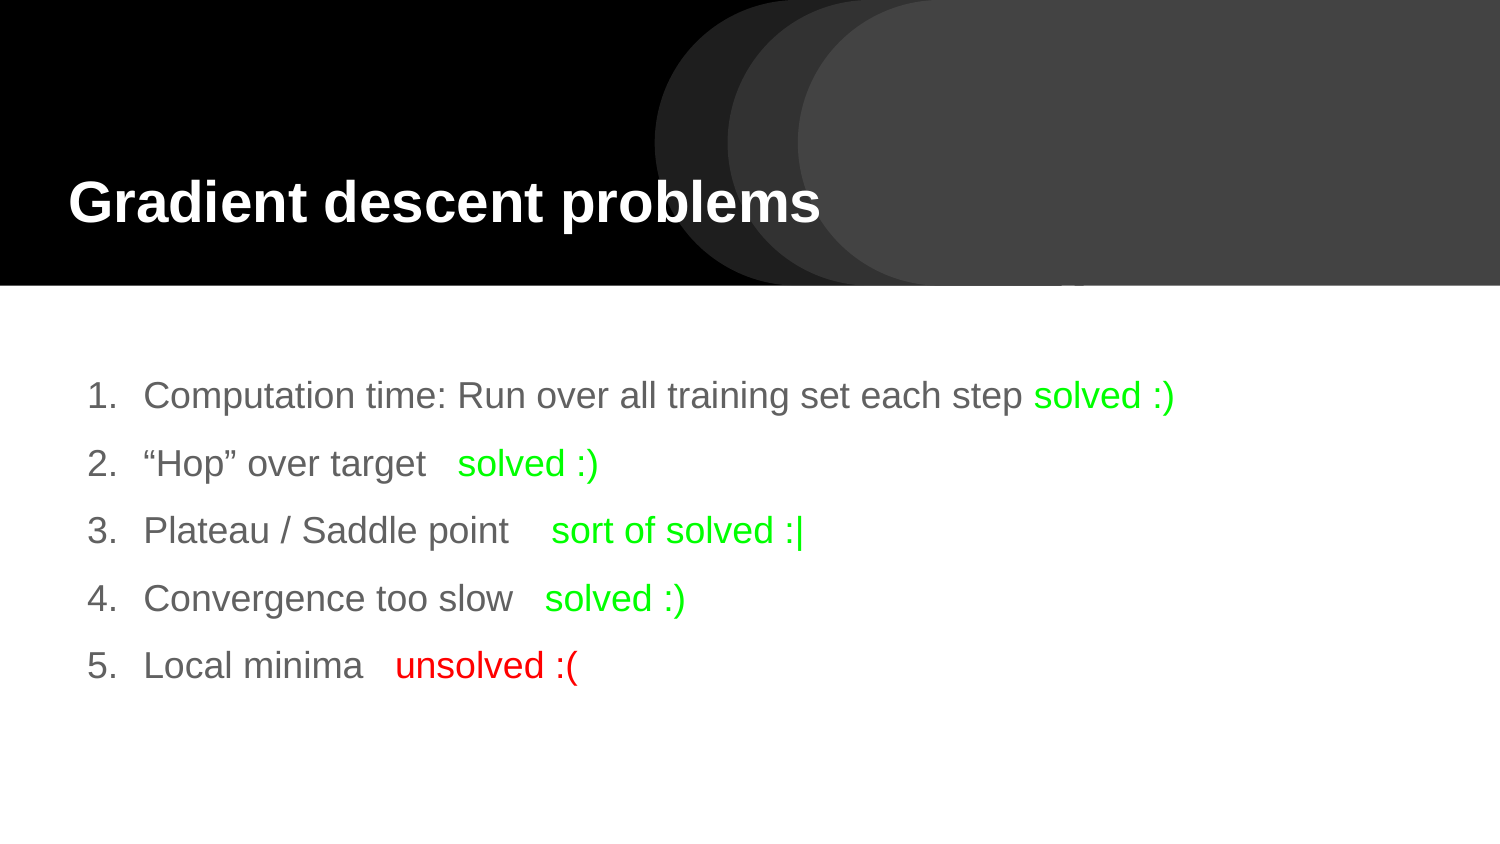

# Gradient descent problems
Computation time: Run over all training set each step solved :)
“Hop” over target   solved :)
Plateau / Saddle point    sort of solved :|
Convergence too slow   solved :)
Local minima   unsolved :(